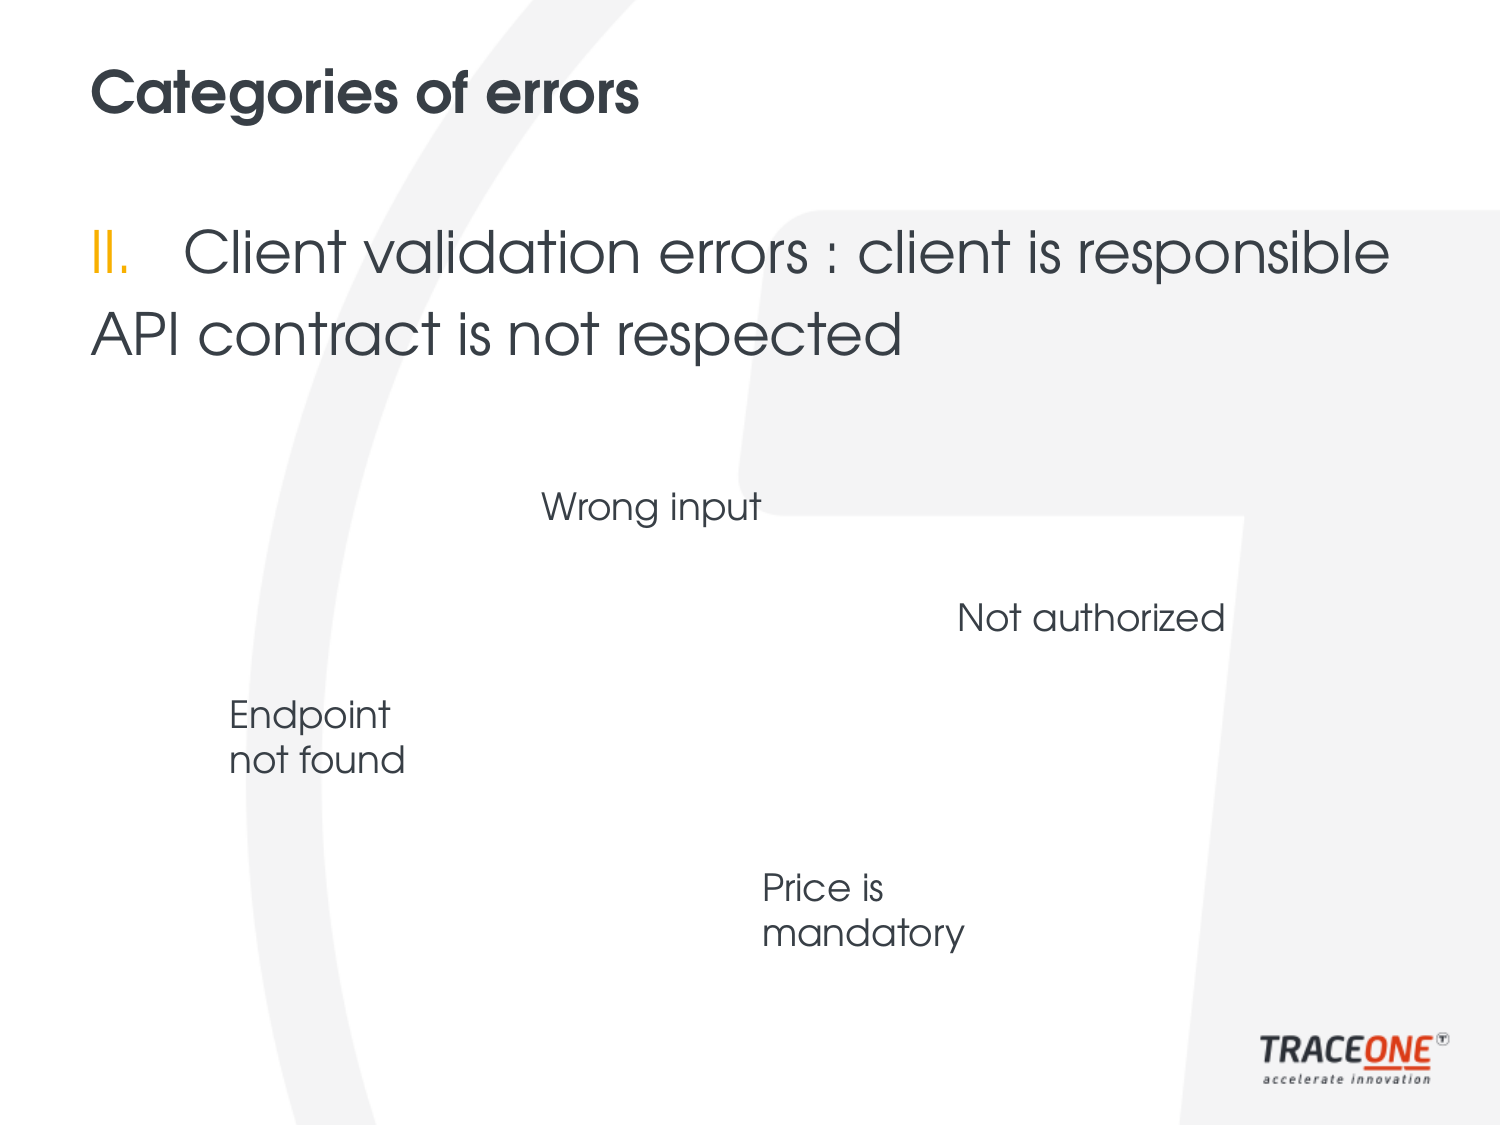

# Categories of errors
Client validation errors : client is responsible
API contract is not respected
Wrong input
Not authorized
Endpoint not found
Price is mandatory